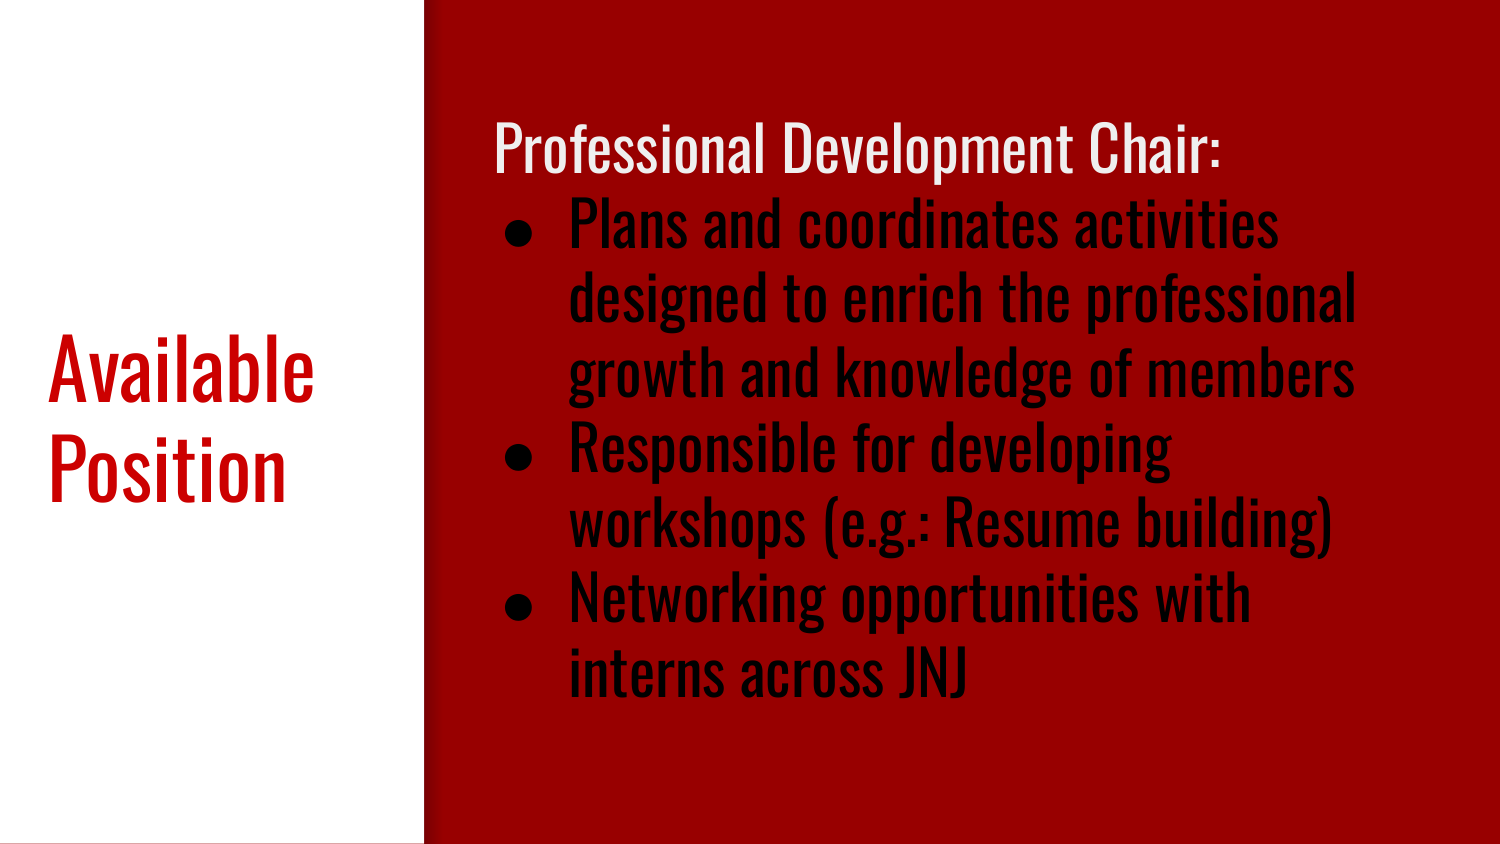

Professional Development Chair:
Plans and coordinates activities designed to enrich the professional growth and knowledge of members
Responsible for developing workshops (e.g.: Resume building)
Networking opportunities with interns across JNJ
# Available Position